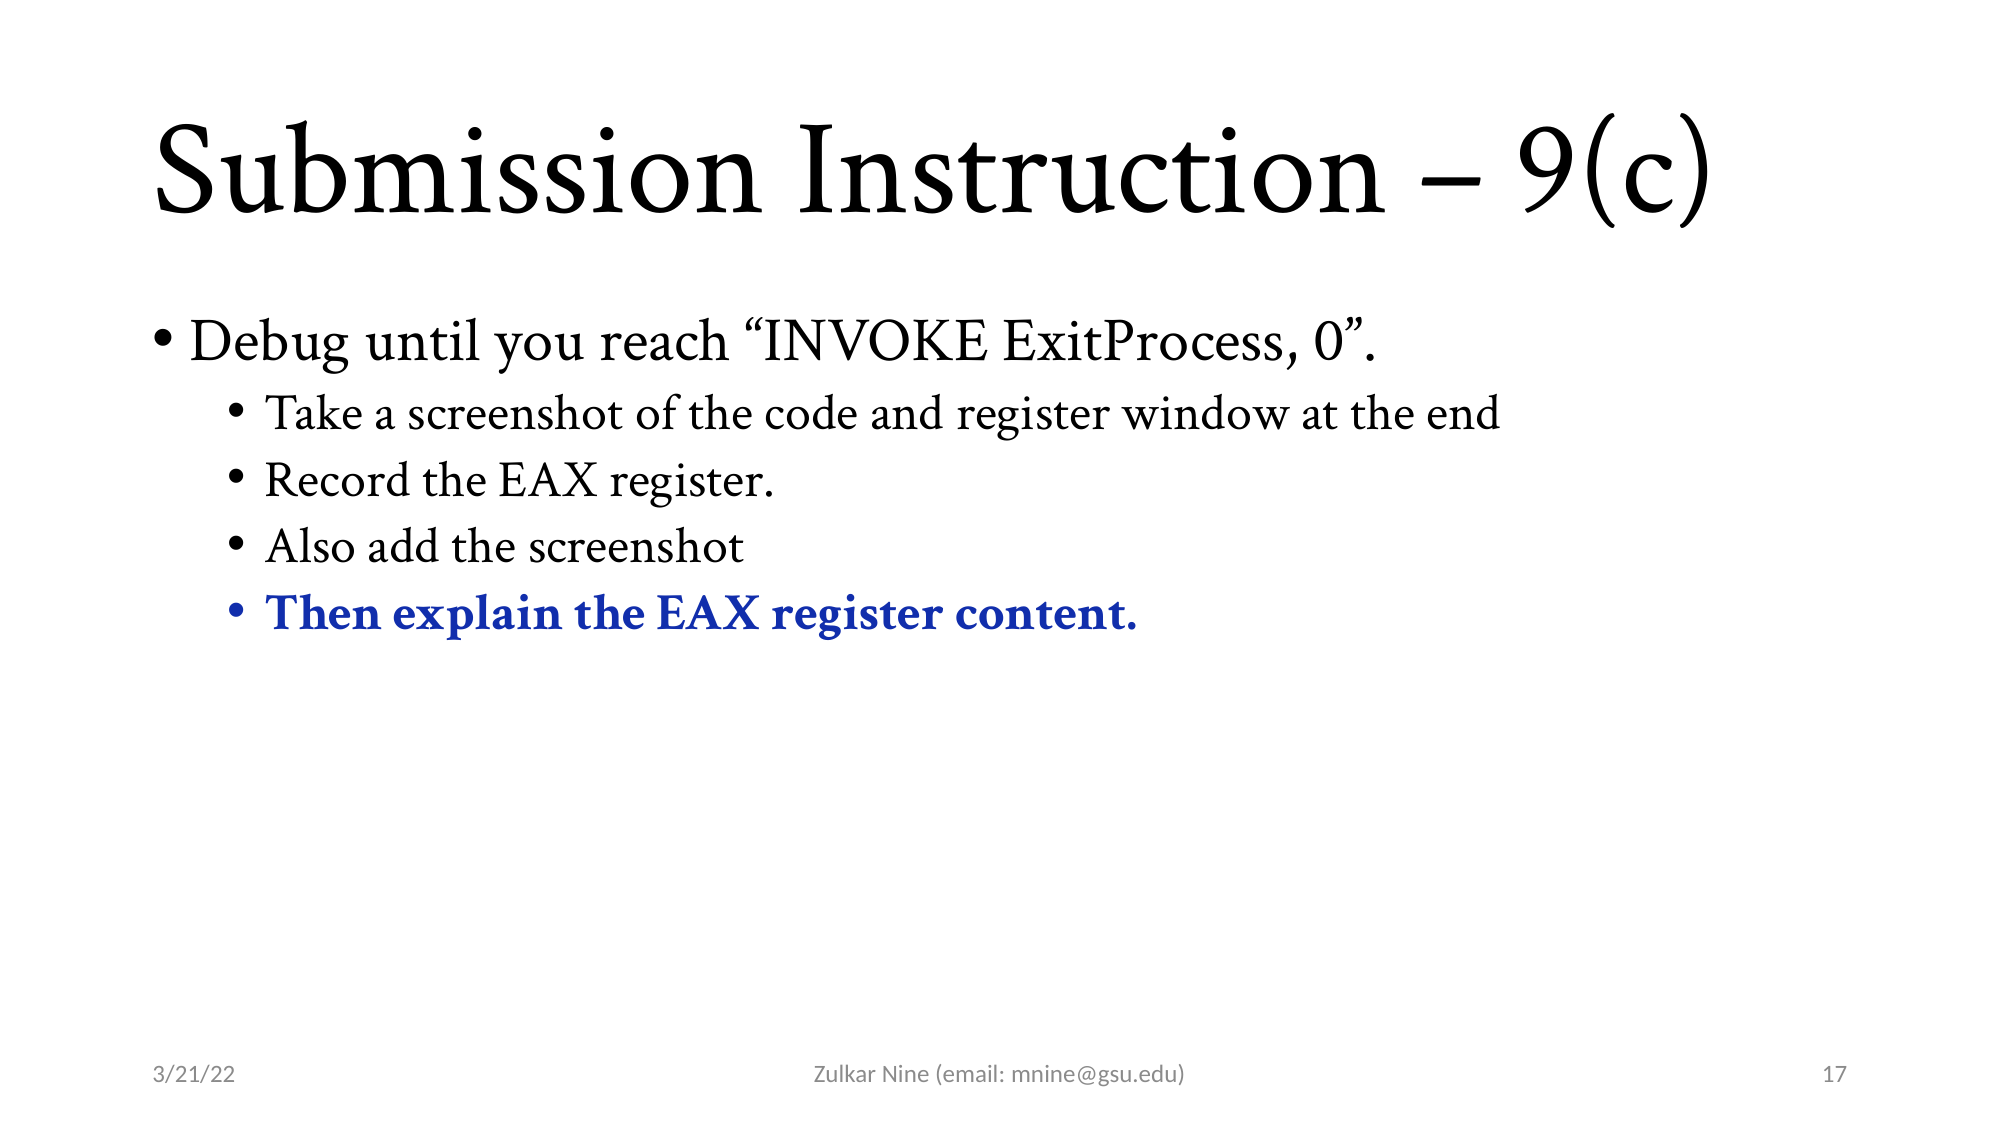

# Submission Instruction – 9(c)
Debug until you reach “INVOKE ExitProcess, 0”.
Take a screenshot of the code and register window at the end
Record the EAX register.
Also add the screenshot
Then explain the EAX register content.
3/21/22
Zulkar Nine (email: mnine@gsu.edu)
17